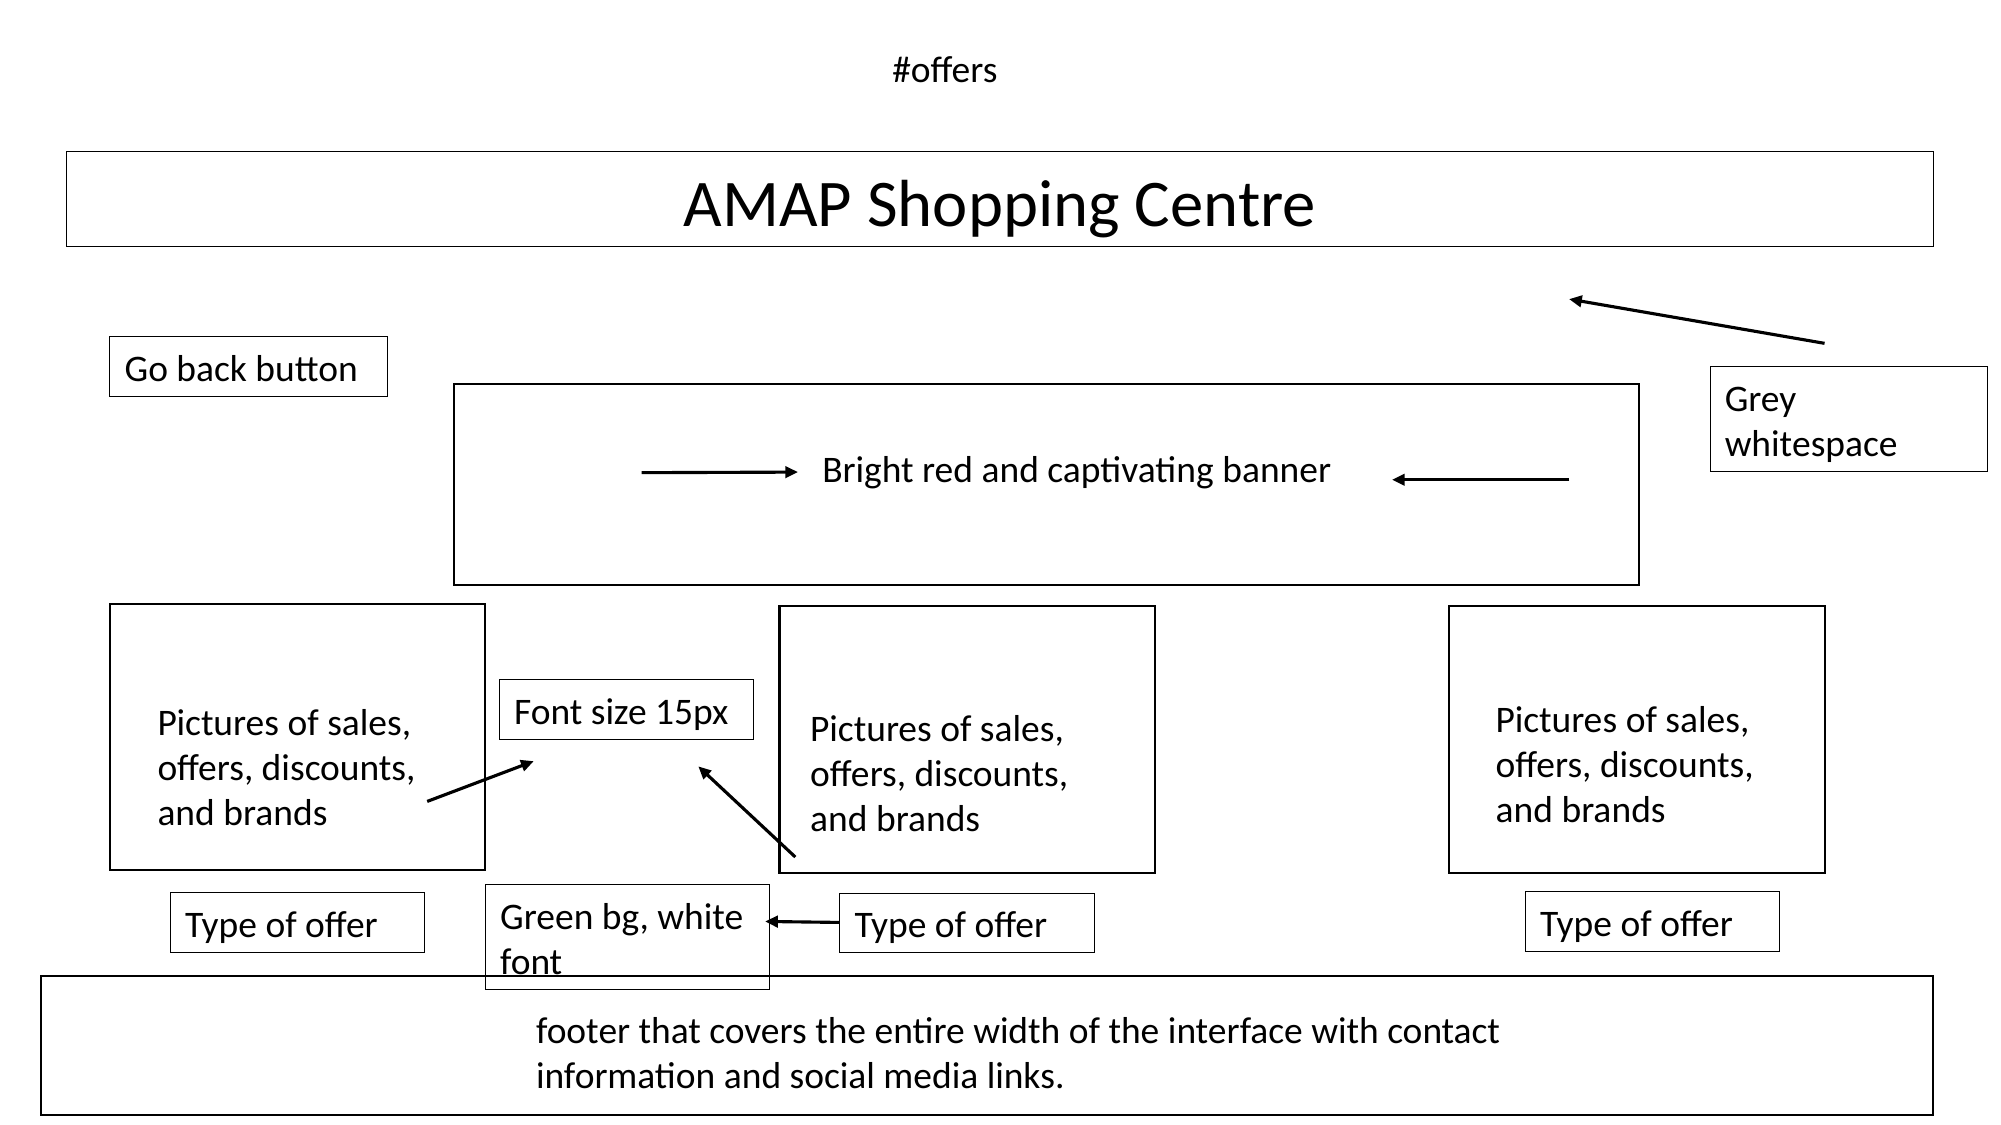

#offers
AMAP Shopping Centre
Go back button
Grey whitespace

Bright red and captivating banner

Font size 15px
Pictures of sales, offers, discounts, and brands
Pictures of sales, offers, discounts, and brands
Pictures of sales, offers, discounts, and brands
Green bg, white font
Type of offer
Type of offer
Type of offer

footer that covers the entire width of the interface with contact information and social media links.